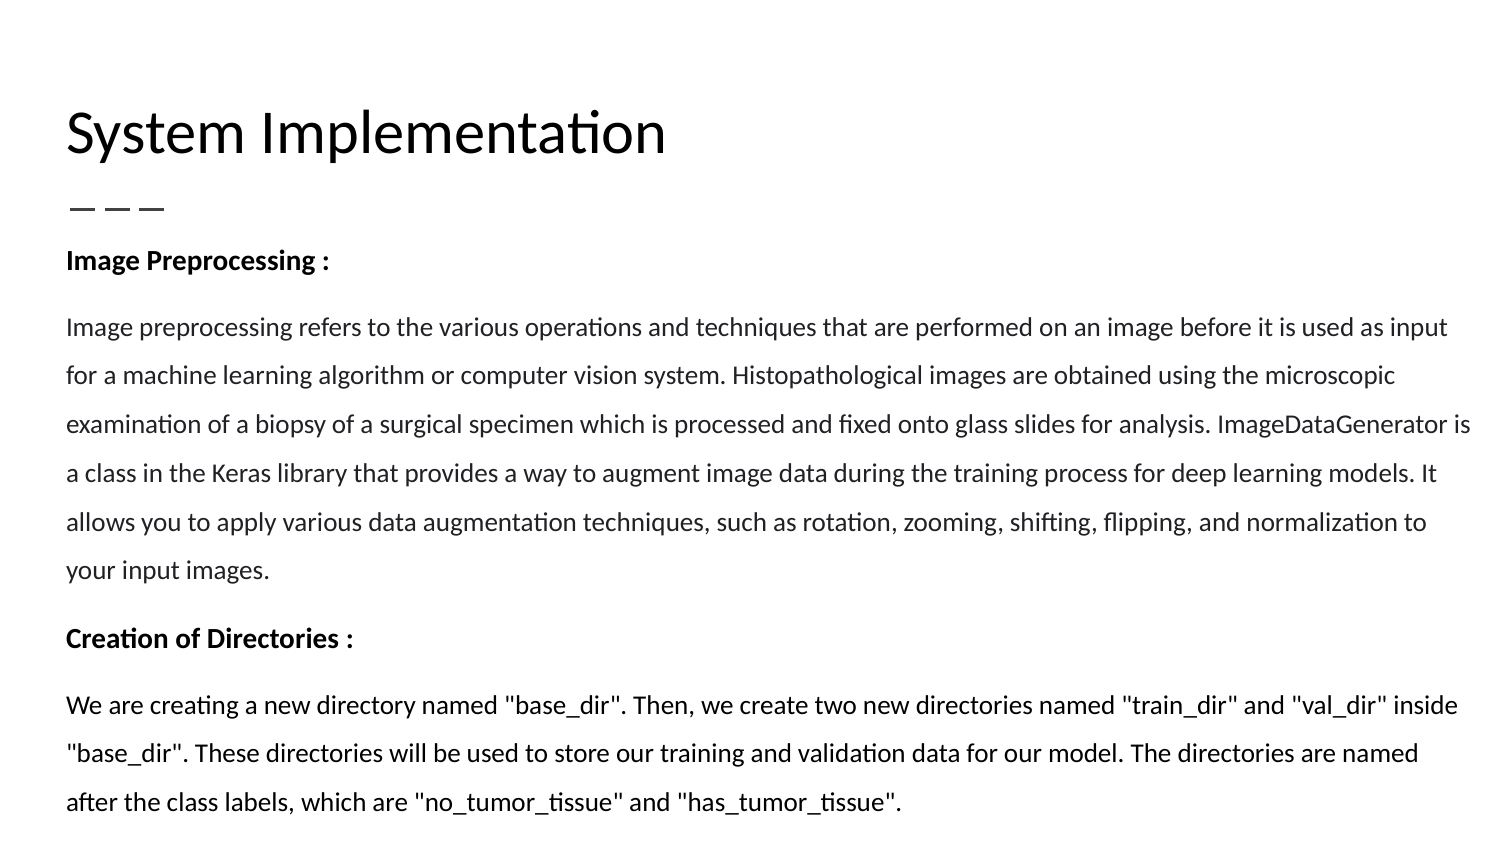

# System Implementation
Image Preprocessing :
Image preprocessing refers to the various operations and techniques that are performed on an image before it is used as input for a machine learning algorithm or computer vision system. Histopathological images are obtained using the microscopic examination of a biopsy of a surgical specimen which is processed and fixed onto glass slides for analysis. ImageDataGenerator is a class in the Keras library that provides a way to augment image data during the training process for deep learning models. It allows you to apply various data augmentation techniques, such as rotation, zooming, shifting, flipping, and normalization to your input images.
Creation of Directories :
We are creating a new directory named "base_dir". Then, we create two new directories named "train_dir" and "val_dir" inside "base_dir". These directories will be used to store our training and validation data for our model. The directories are named after the class labels, which are "no_tumor_tissue" and "has_tumor_tissue".